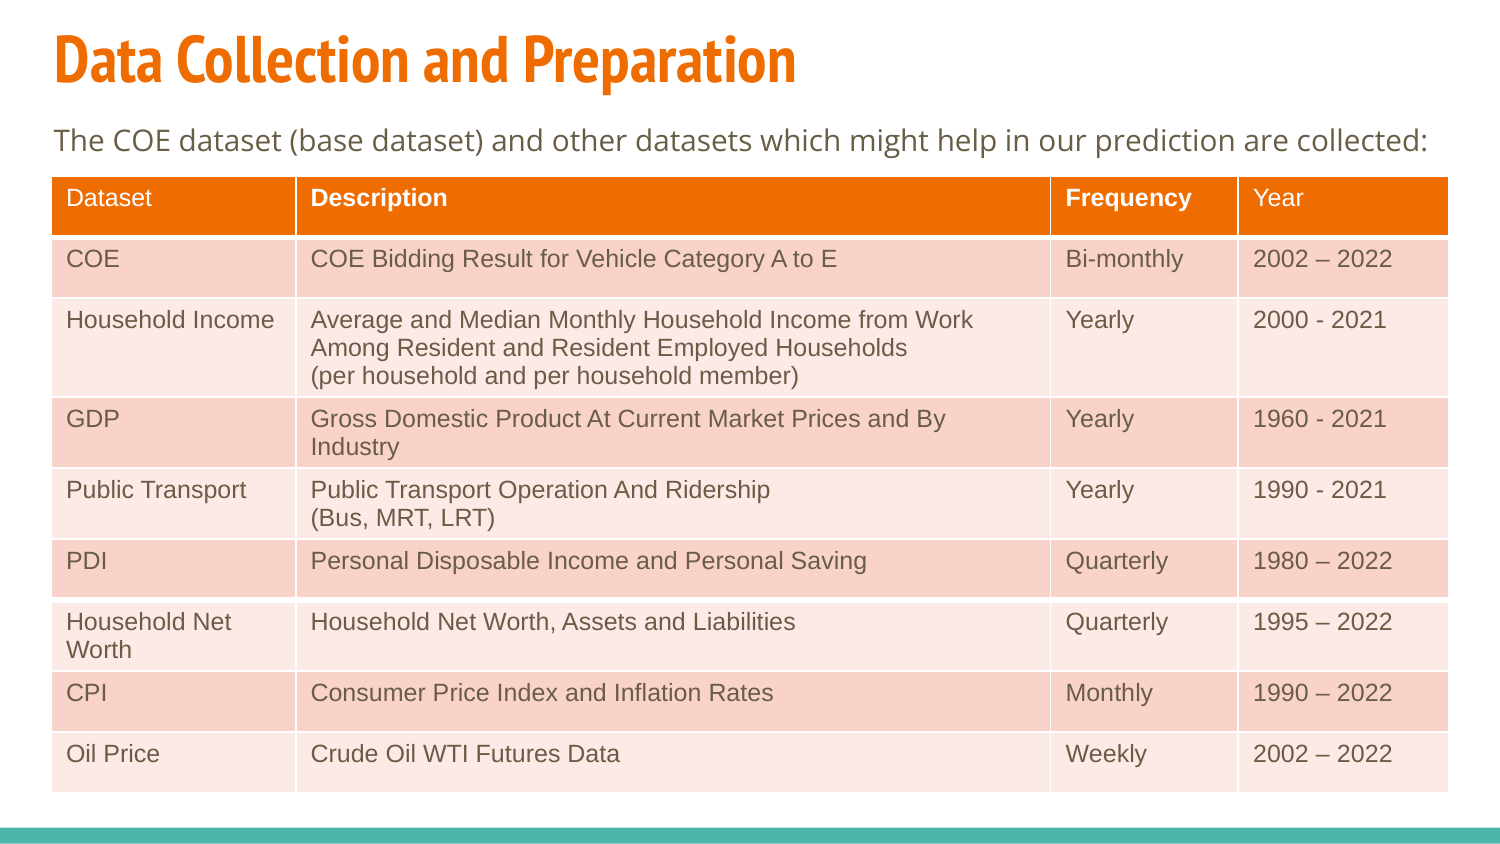

# Data Collection and Preparation
The COE dataset (base dataset) and other datasets which might help in our prediction are collected:
| Dataset | Description | Frequency | Year |
| --- | --- | --- | --- |
| COE | COE Bidding Result for Vehicle Category A to E | Bi-monthly | 2002 – 2022 |
| Household Income | Average and Median Monthly Household Income from Work Among Resident and Resident Employed Households (per household and per household member) | Yearly | 2000 - 2021 |
| GDP | Gross Domestic Product At Current Market Prices and By Industry | Yearly | 1960 - 2021 |
| Public Transport | Public Transport Operation And Ridership (Bus, MRT, LRT) | Yearly | 1990 - 2021 |
| PDI | Personal Disposable Income and Personal Saving | Quarterly | 1980 – 2022 |
| Household Net Worth | Household Net Worth, Assets and Liabilities | Quarterly | 1995 – 2022 |
| CPI | Consumer Price Index and Inflation Rates | Monthly | 1990 – 2022 |
| Oil Price | Crude Oil WTI Futures Data | Weekly | 2002 – 2022 |